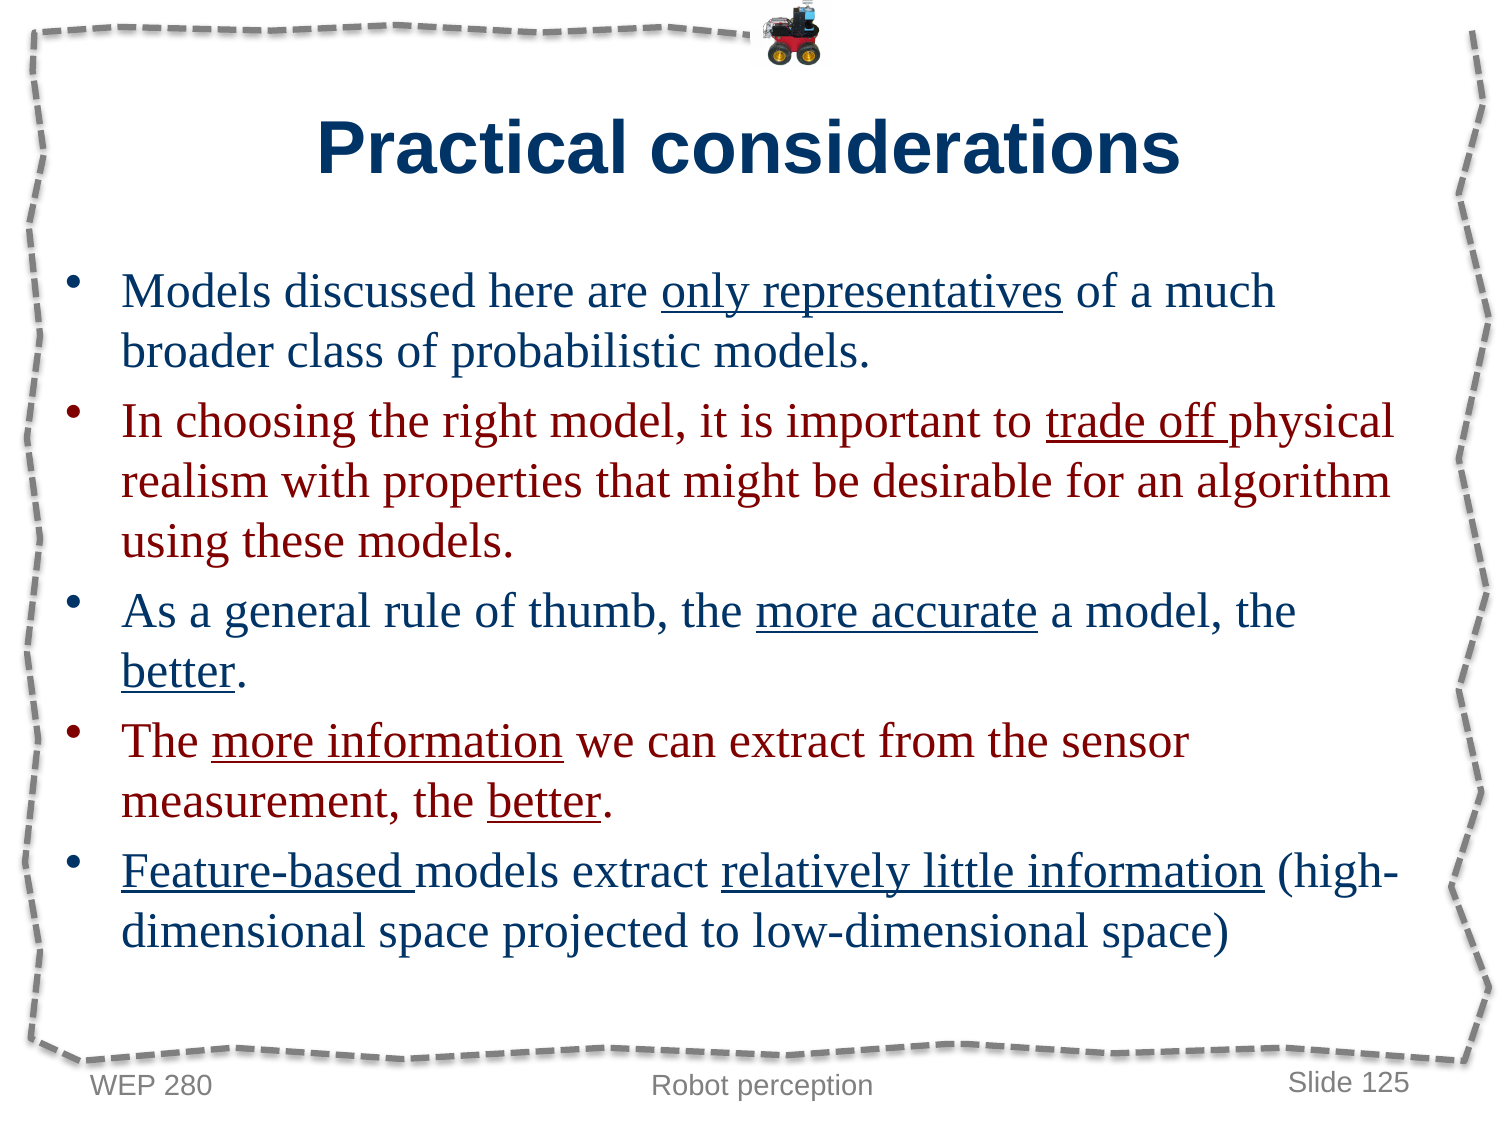

# Practical considerations
Models discussed here are only representatives of a much broader class of probabilistic models.
In choosing the right model, it is important to trade off physical realism with properties that might be desirable for an algorithm using these models.
As a general rule of thumb, the more accurate a model, the better.
The more information we can extract from the sensor measurement, the better.
Feature-based models extract relatively little information (high-dimensional space projected to low-dimensional space)
WEP 280
Robot perception
Slide 125